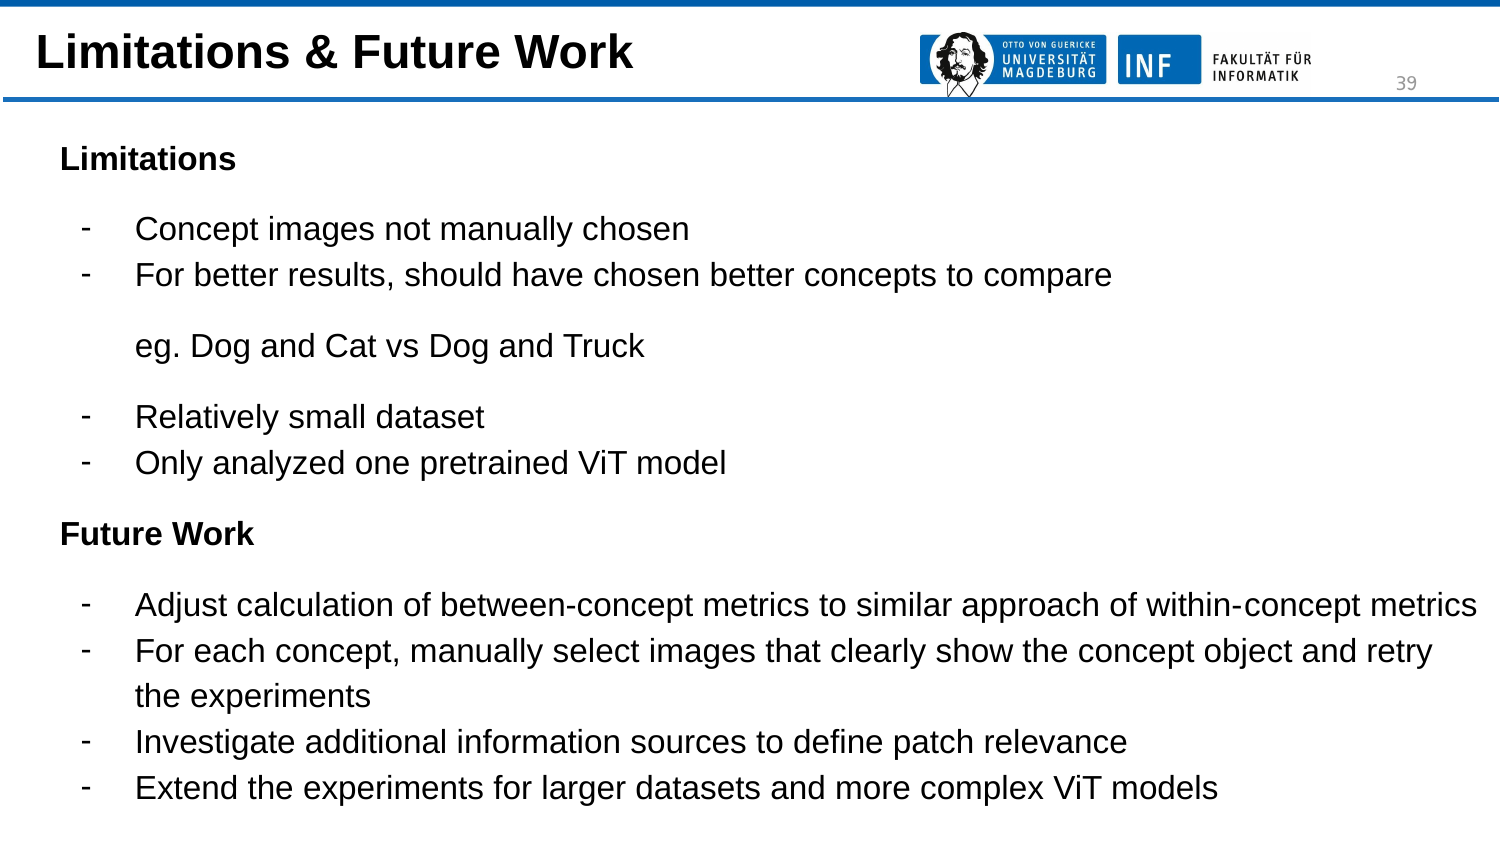

Limitations & Future Work
39

Limitations
Concept images not manually chosen
For better results, should have chosen better concepts to compare
eg. Dog and Cat vs Dog and Truck
Relatively small dataset
Only analyzed one pretrained ViT model
Future Work
Adjust calculation of between-concept metrics to similar approach of within-concept metrics
For each concept, manually select images that clearly show the concept object and retry the experiments
Investigate additional information sources to define patch relevance
Extend the experiments for larger datasets and more complex ViT models